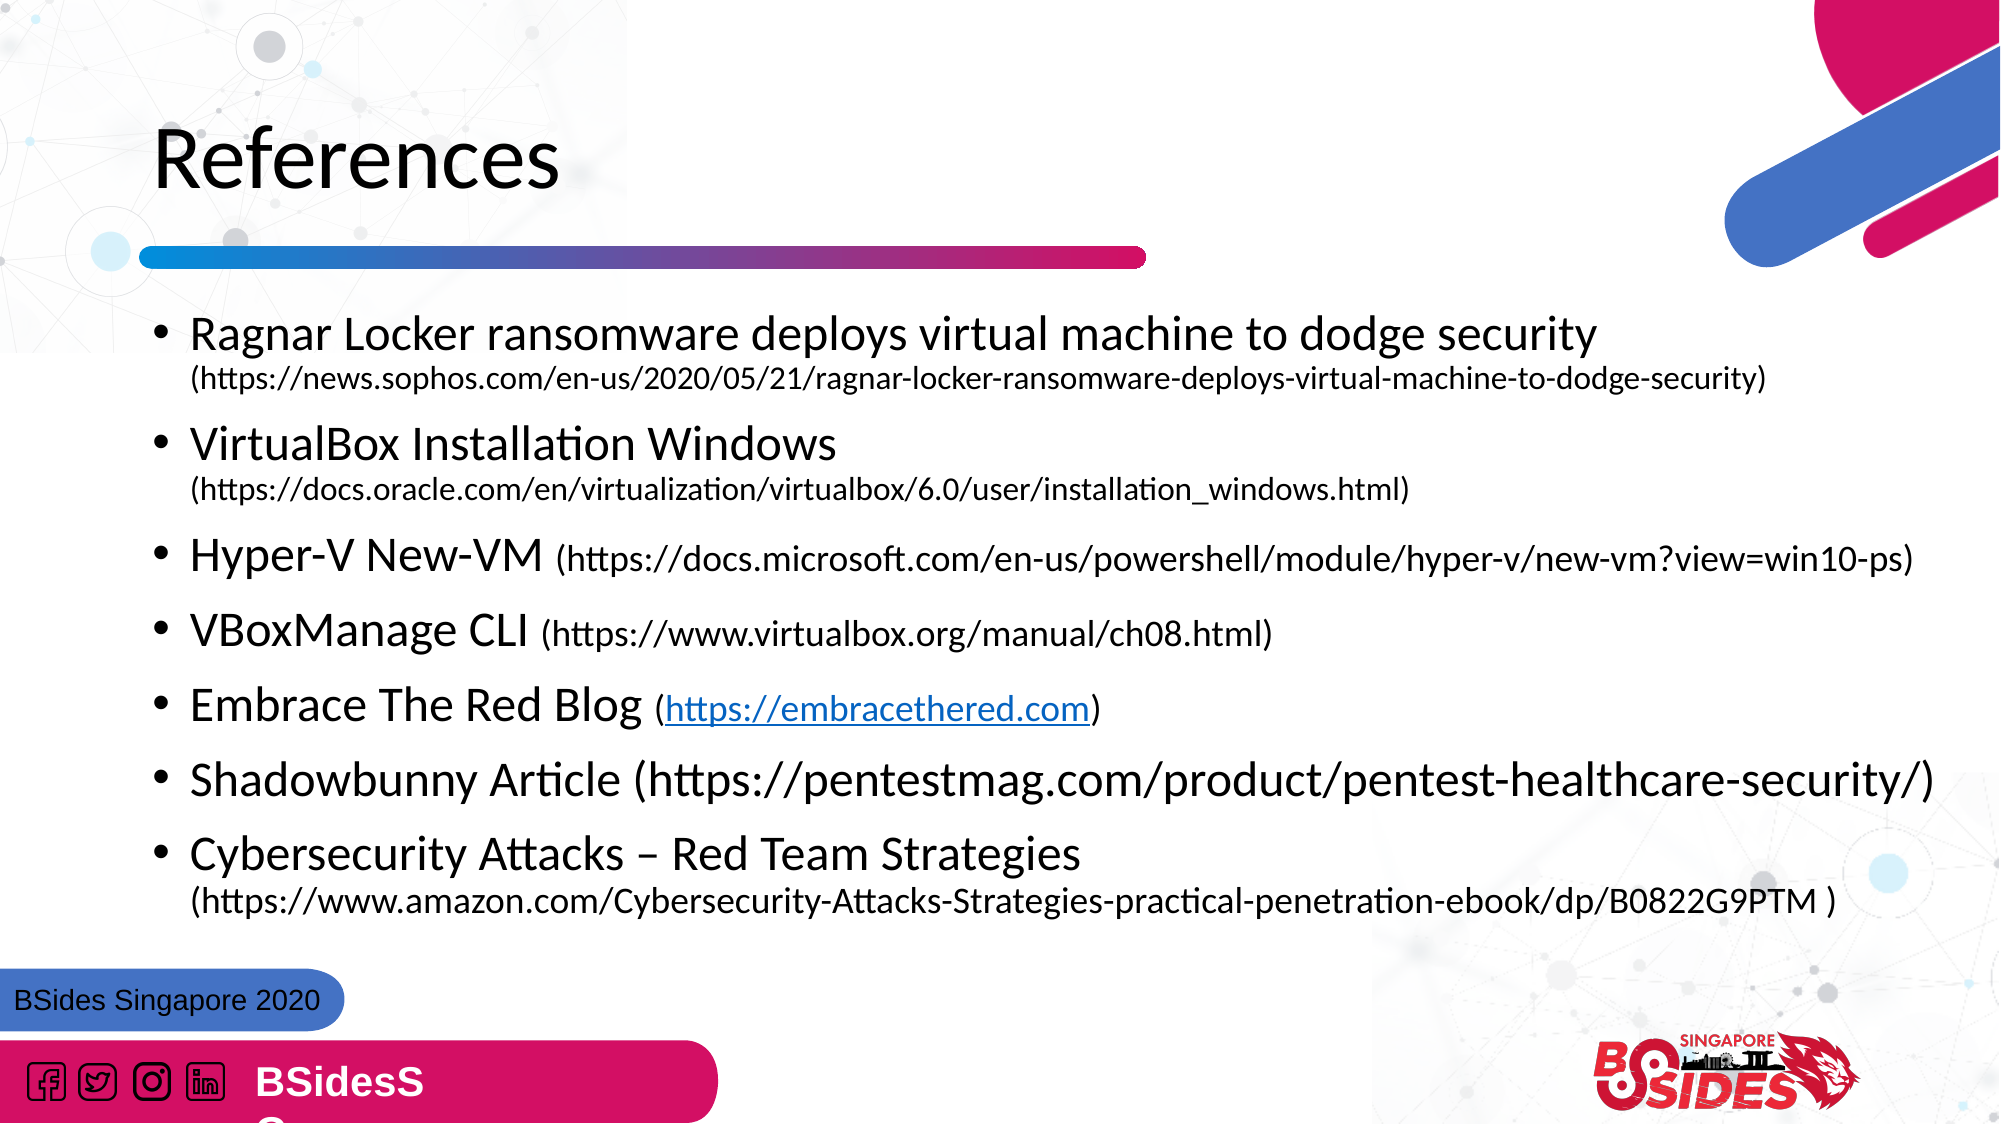

# References
Ragnar Locker ransomware deploys virtual machine to dodge security (https://news.sophos.com/en-us/2020/05/21/ragnar-locker-ransomware-deploys-virtual-machine-to-dodge-security)
VirtualBox Installation Windows (https://docs.oracle.com/en/virtualization/virtualbox/6.0/user/installation_windows.html)
Hyper-V New-VM (https://docs.microsoft.com/en-us/powershell/module/hyper-v/new-vm?view=win10-ps)
VBoxManage CLI (https://www.virtualbox.org/manual/ch08.html)
Embrace The Red Blog (https://embracethered.com)
Shadowbunny Article (https://pentestmag.com/product/pentest-healthcare-security/)
Cybersecurity Attacks – Red Team Strategies
(https://www.amazon.com/Cybersecurity-Attacks-Strategies-practical-penetration-ebook/dp/B0822G9PTM )